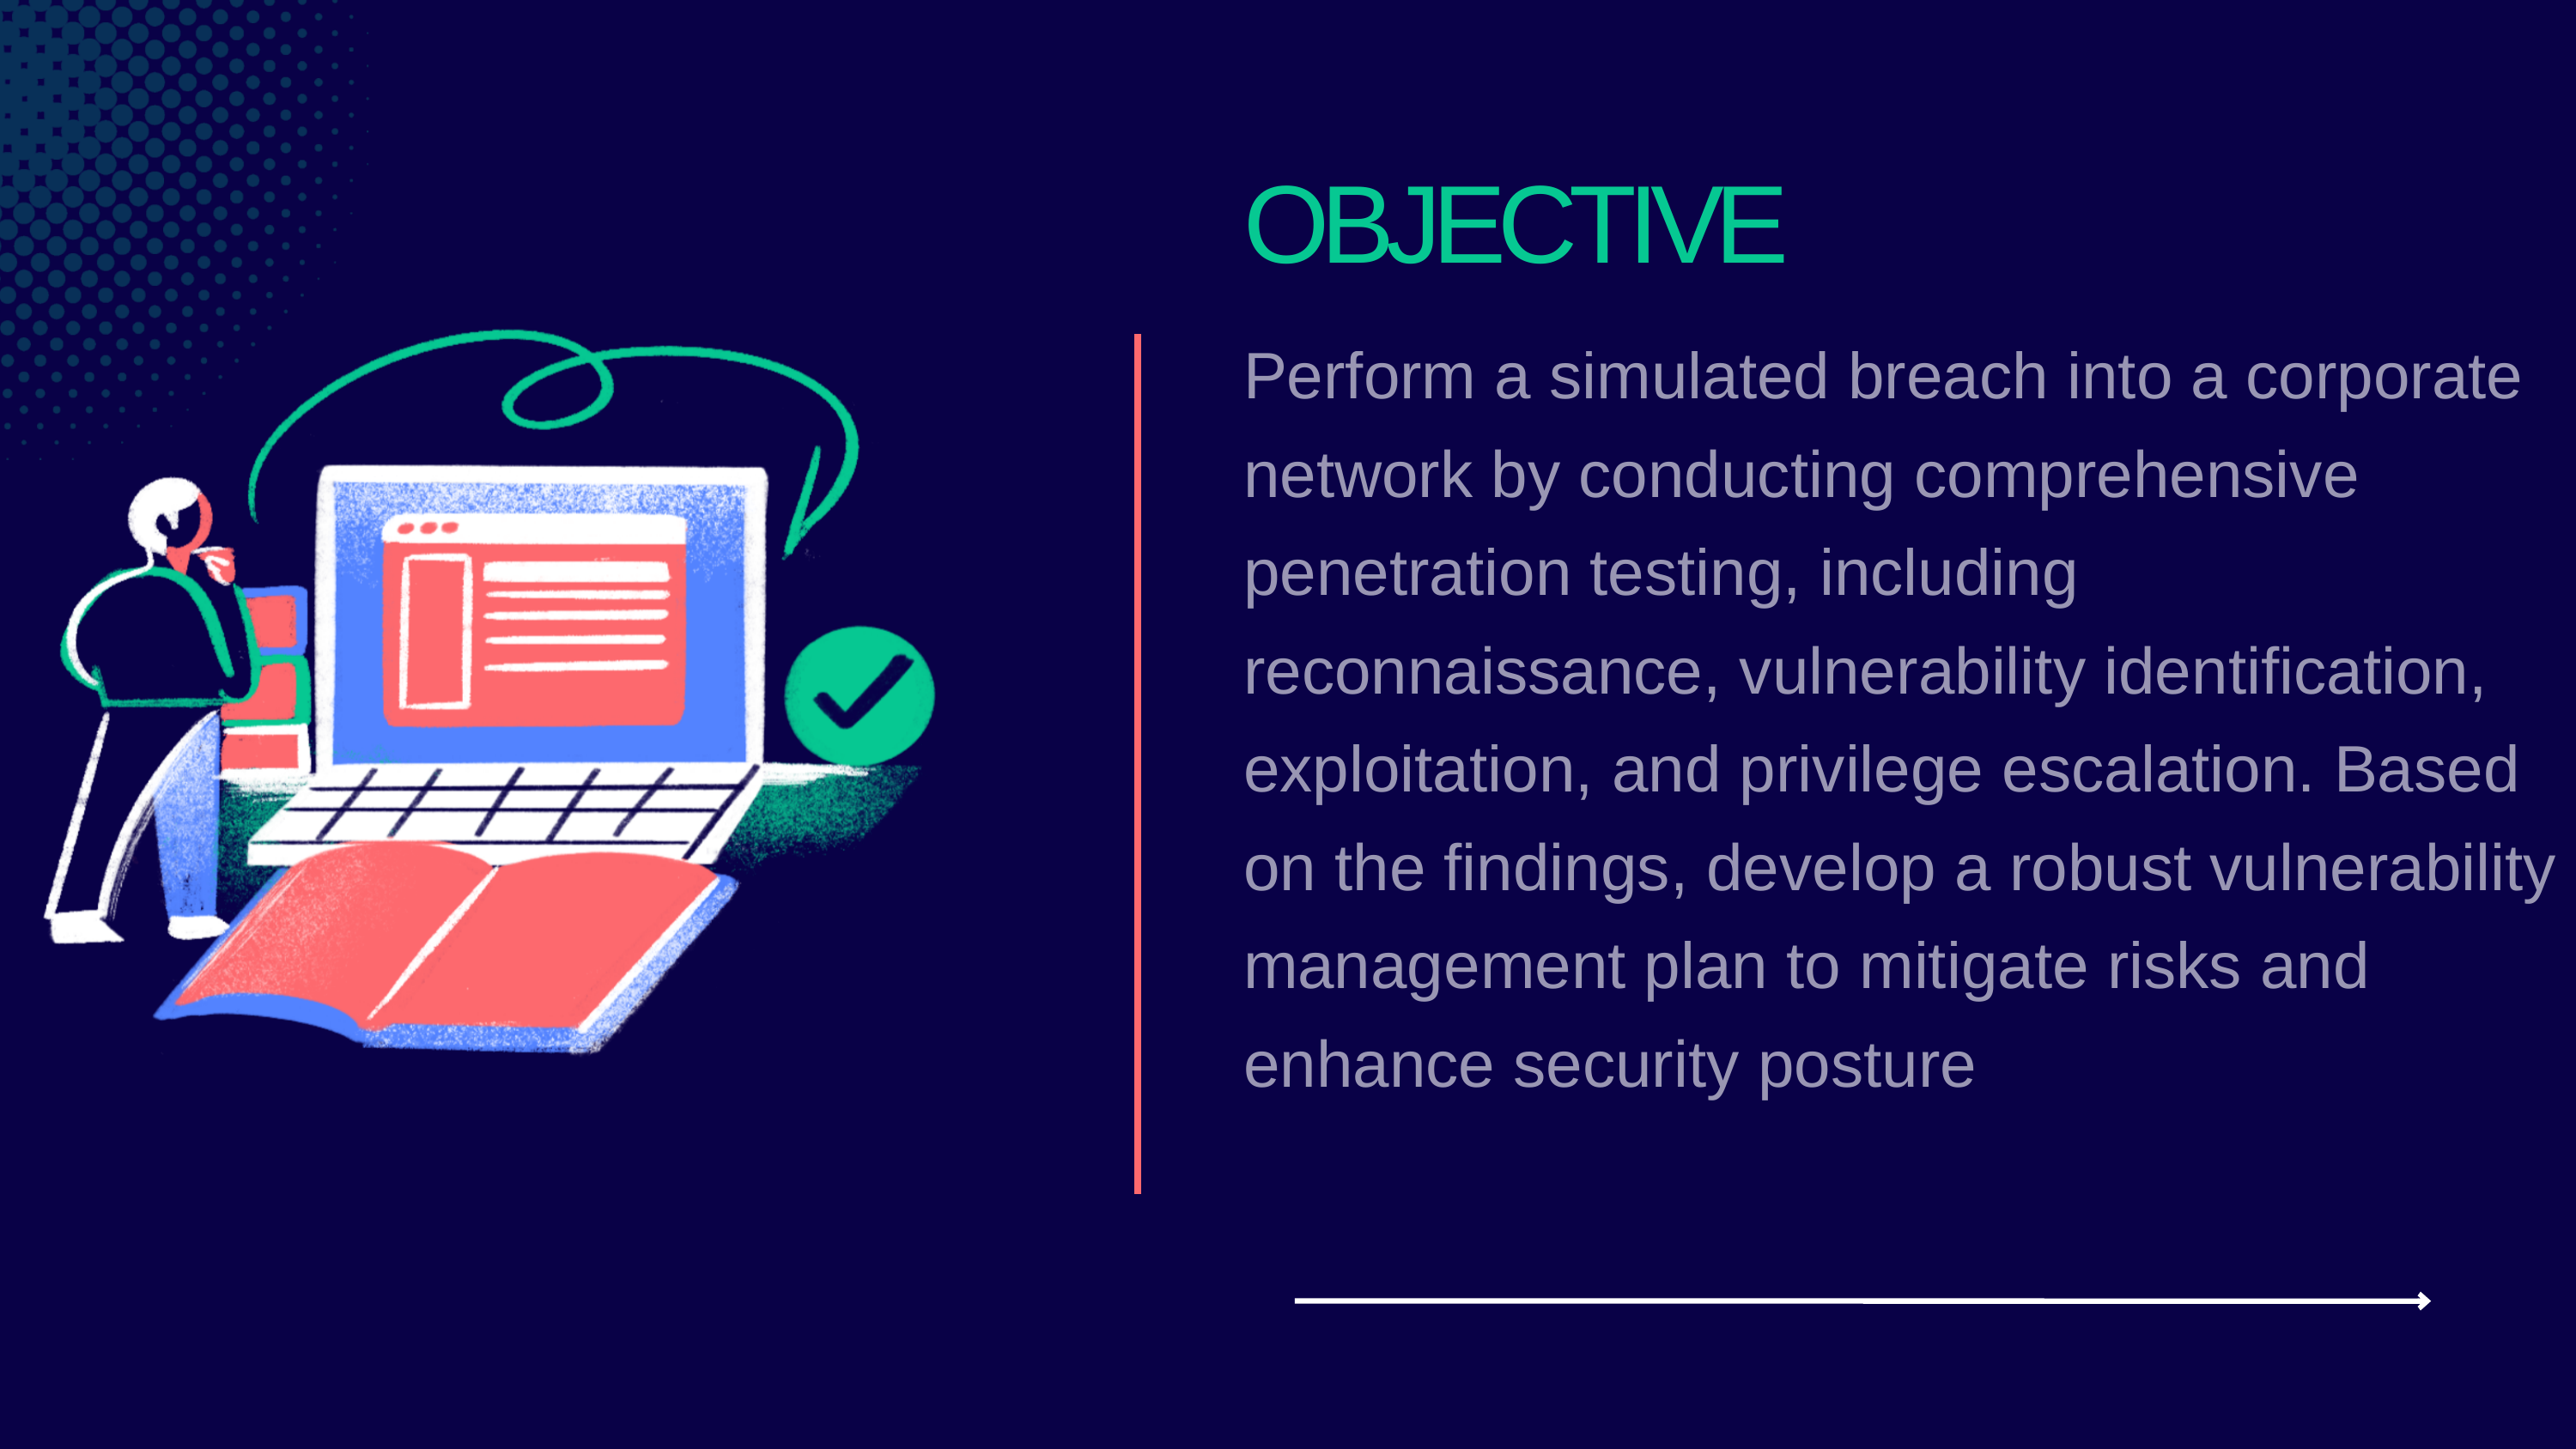

OBJECTIVE
Perform a simulated breach into a corporate network by conducting comprehensive penetration testing, including reconnaissance, vulnerability identification, exploitation, and privilege escalation. Based on the findings, develop a robust vulnerability management plan to mitigate risks and enhance security posture